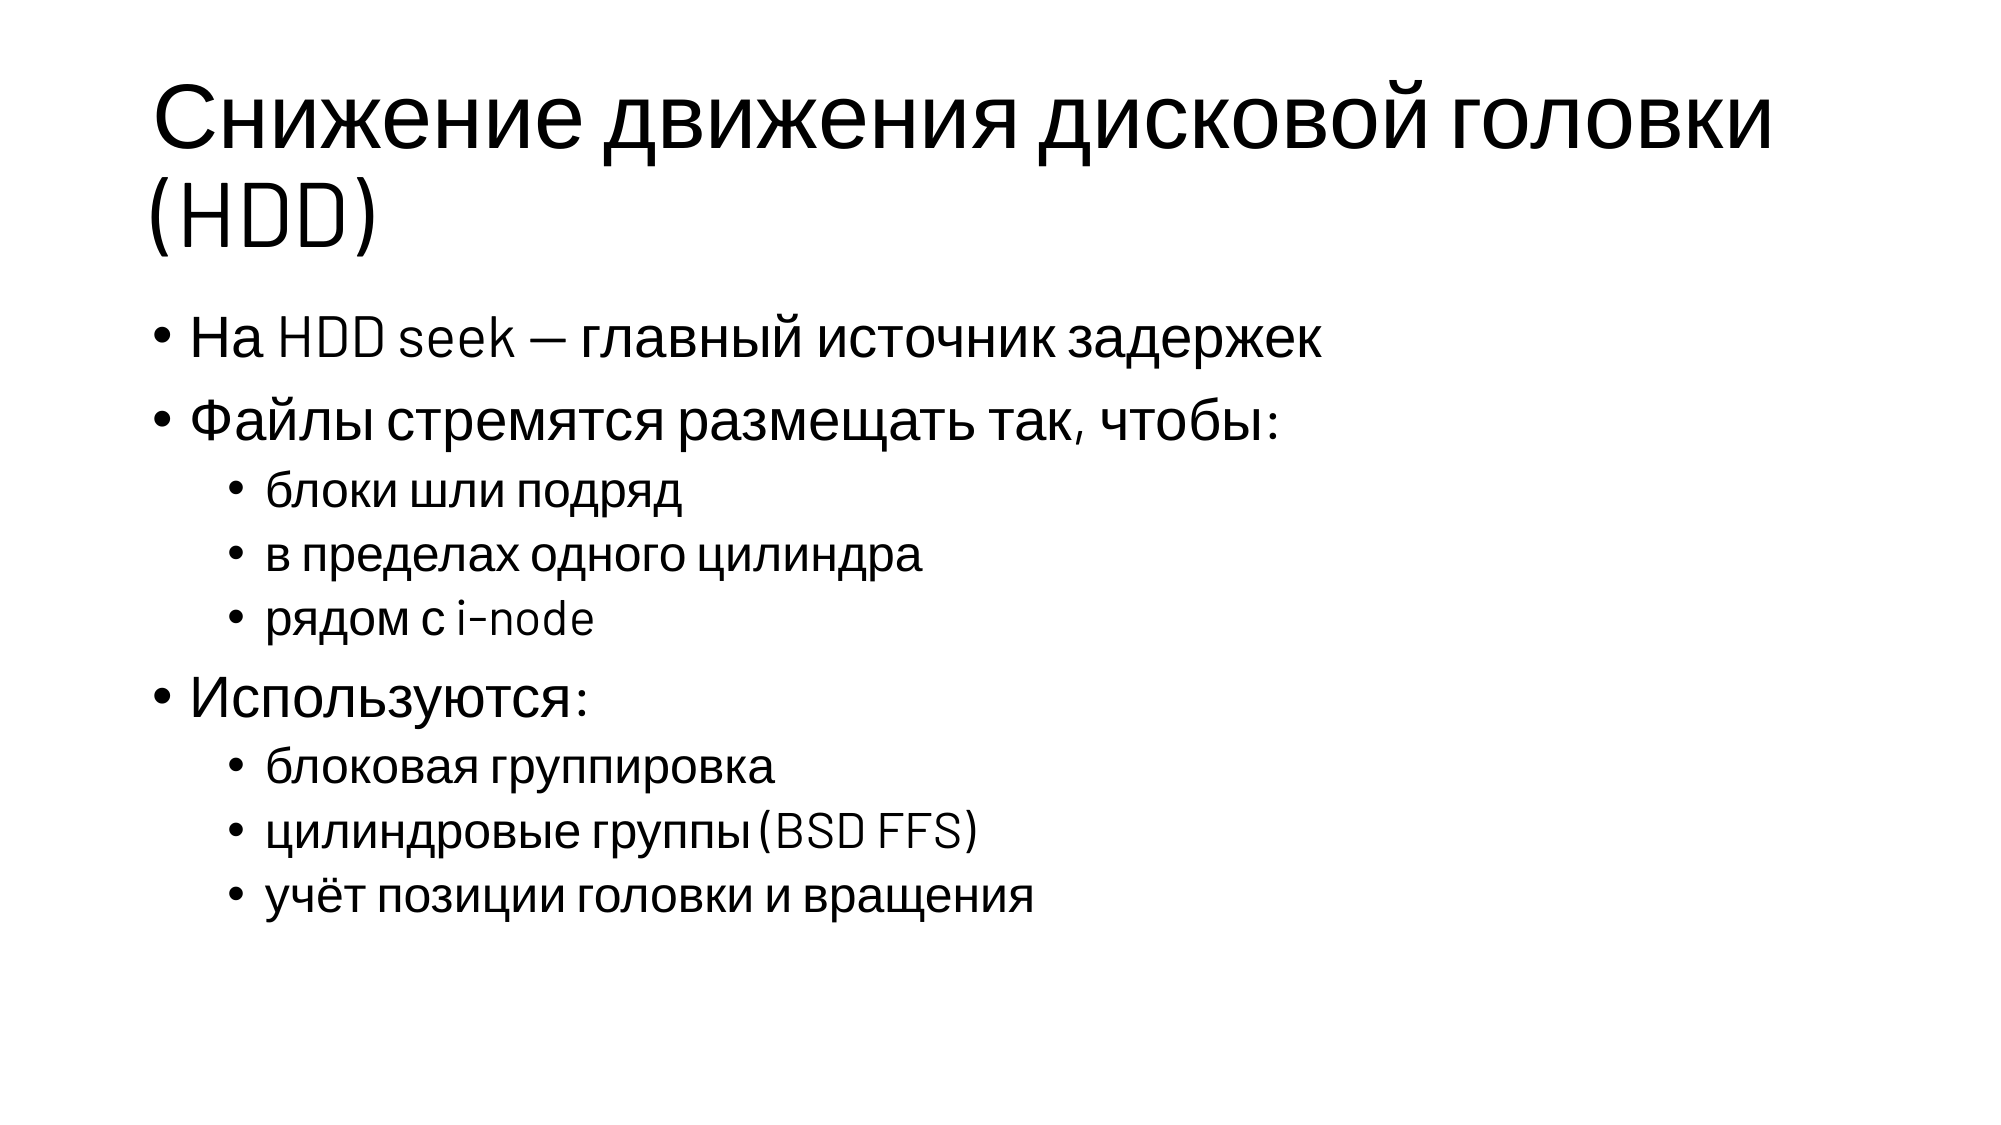

# Снижение движения дисковой головки (HDD)
На HDD seek — главный источник задержек
Файлы стремятся размещать так, чтобы:
блоки шли подряд
в пределах одного цилиндра
рядом с i-node
Используются:
блоковая группировка
цилиндровые группы (BSD FFS)
учёт позиции головки и вращения